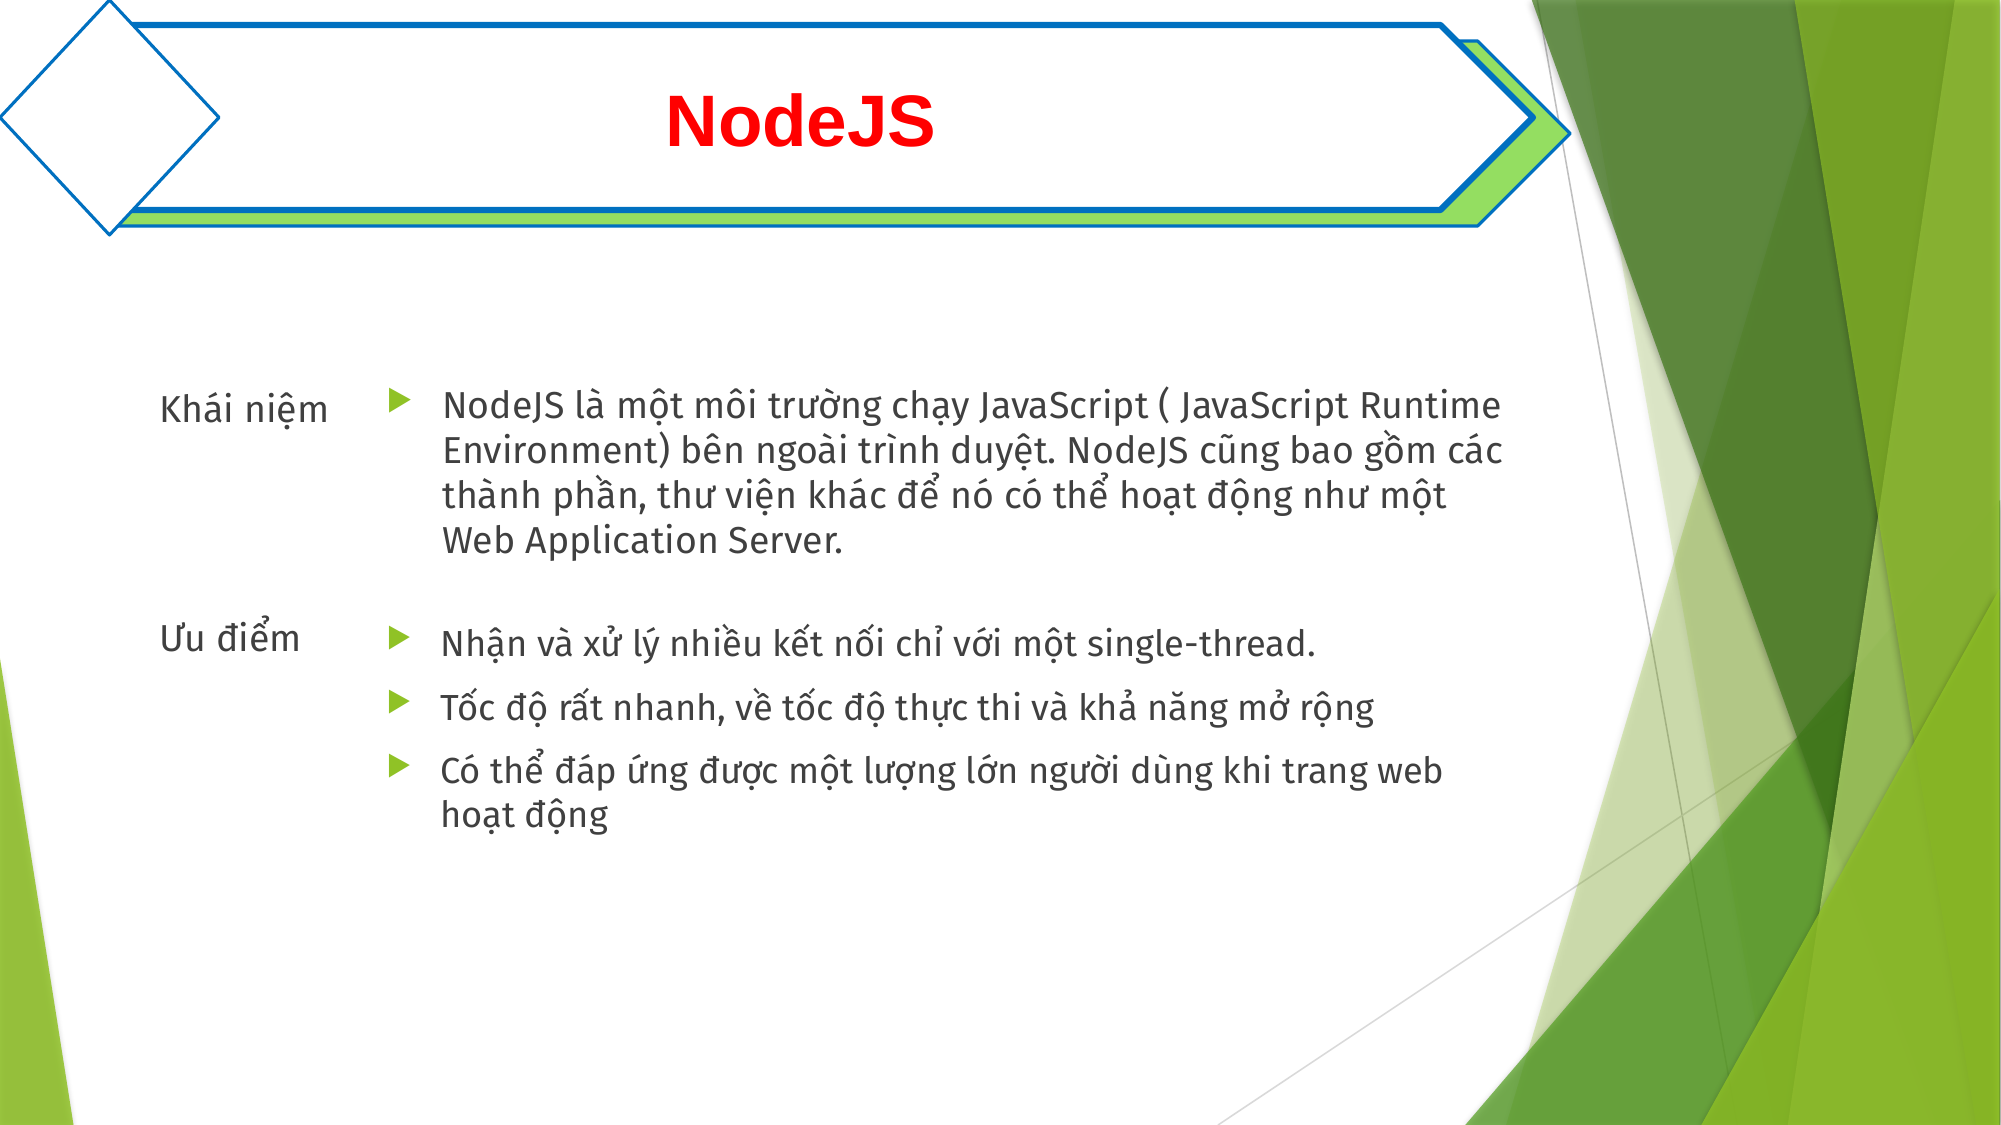

NodeJS

NodeJS là một môi trường chạy JavaScript ( JavaScript Runtime Environment) bên ngoài trình duyệt. NodeJS cũng bao gồm các thành phần, thư viện khác để nó có thể hoạt động như một Web Application Server.
Khái niệm
Ưu điểm
Nhận và xử lý nhiều kết nối chỉ với một single-thread.
Tốc độ rất nhanh, về tốc độ thực thi và khả năng mở rộng
Có thể đáp ứng được một lượng lớn người dùng khi trang web hoạt động